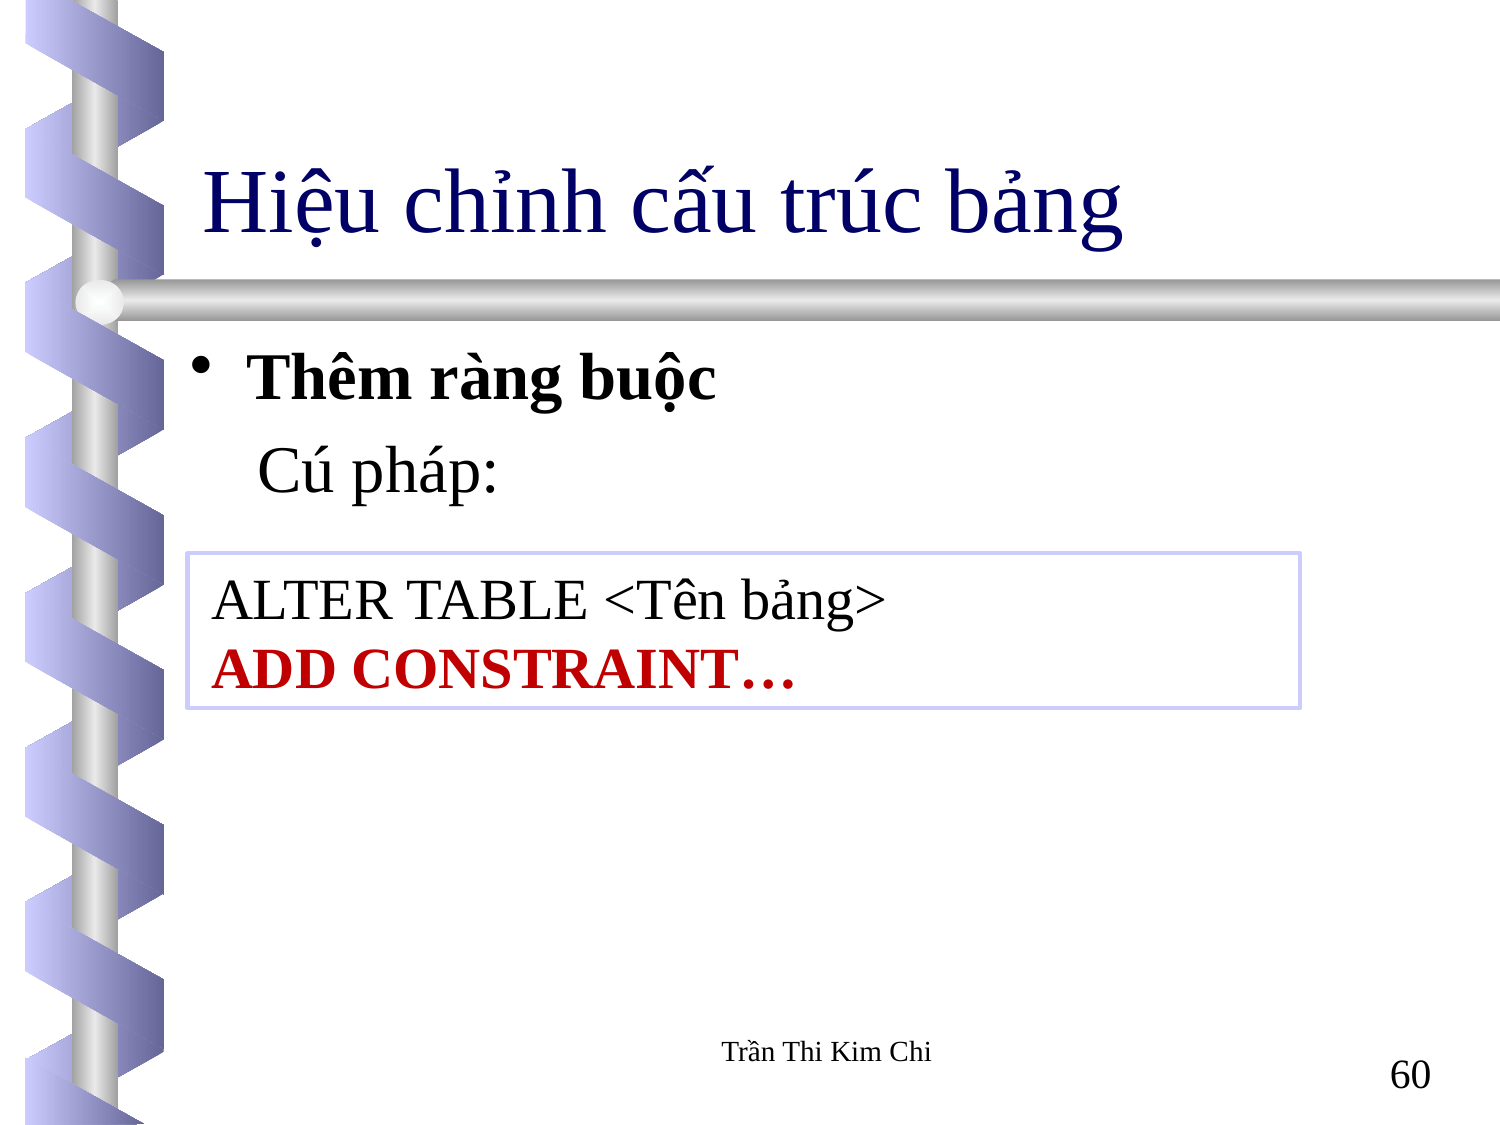

# Hiệu chỉnh cấu trúc bảng
Thêm ràng buộc
    Cú pháp:
ALTER TABLE <Tên bảng>
ADD CONSTRAINT…
Trần Thi Kim Chi